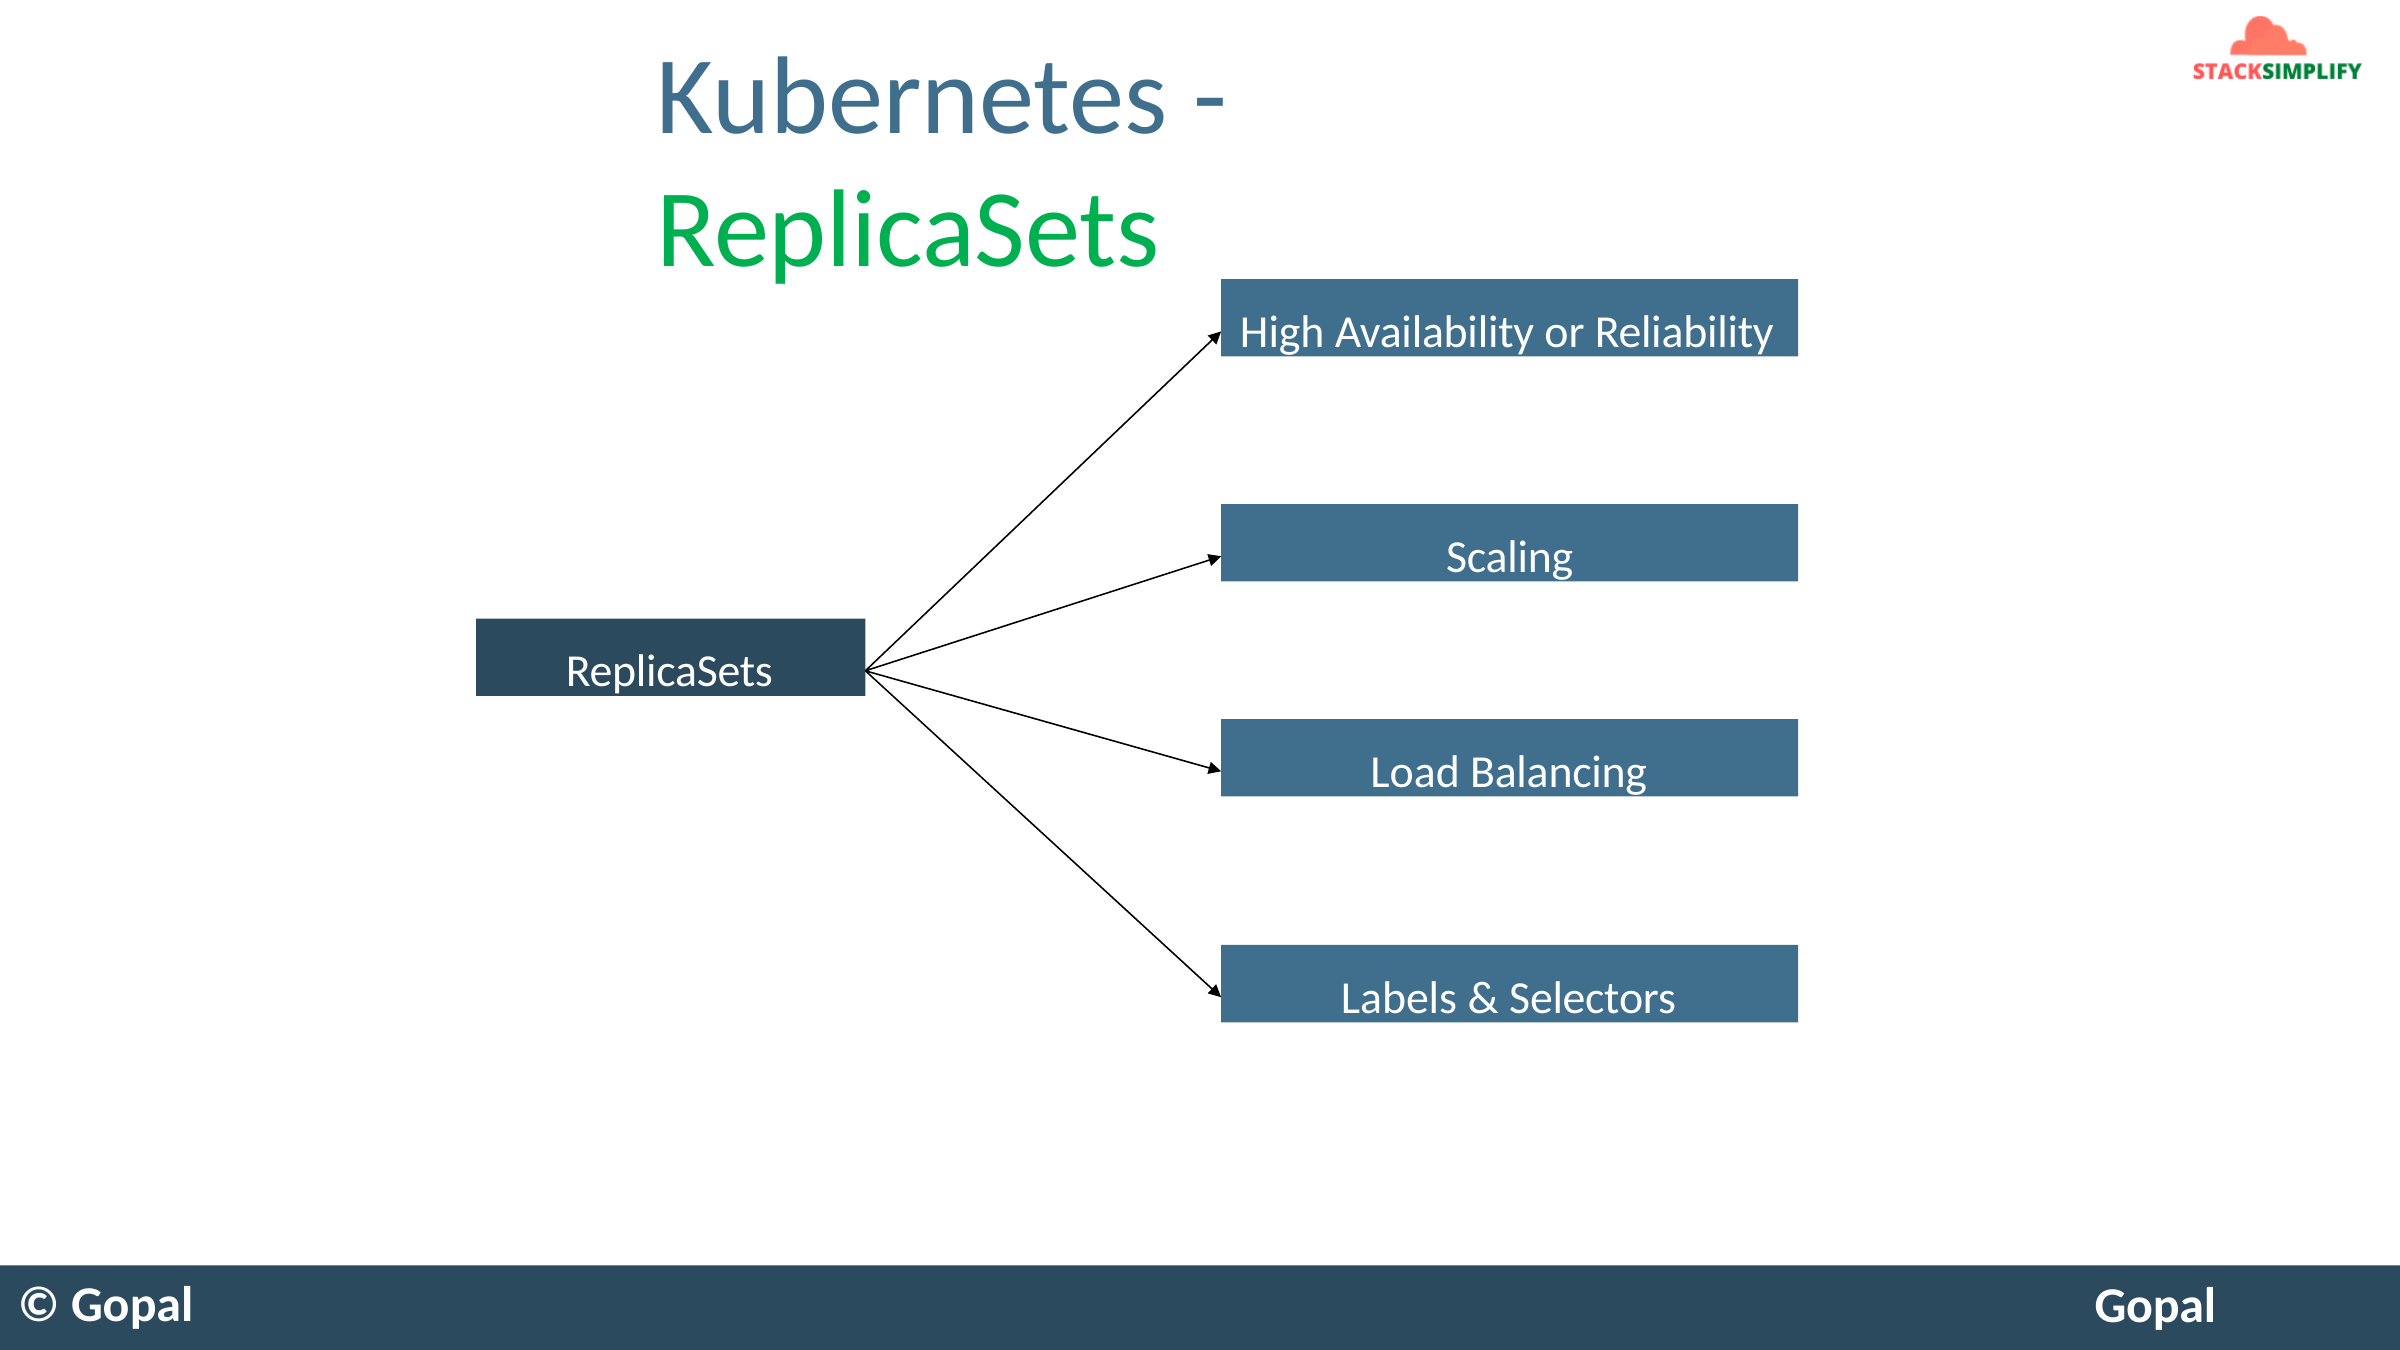

# Kubernetes - ReplicaSets
High Availability or Reliability

Scaling
ReplicaSets
Load Balancing
Labels & Selectors
© Gopal
Gopal